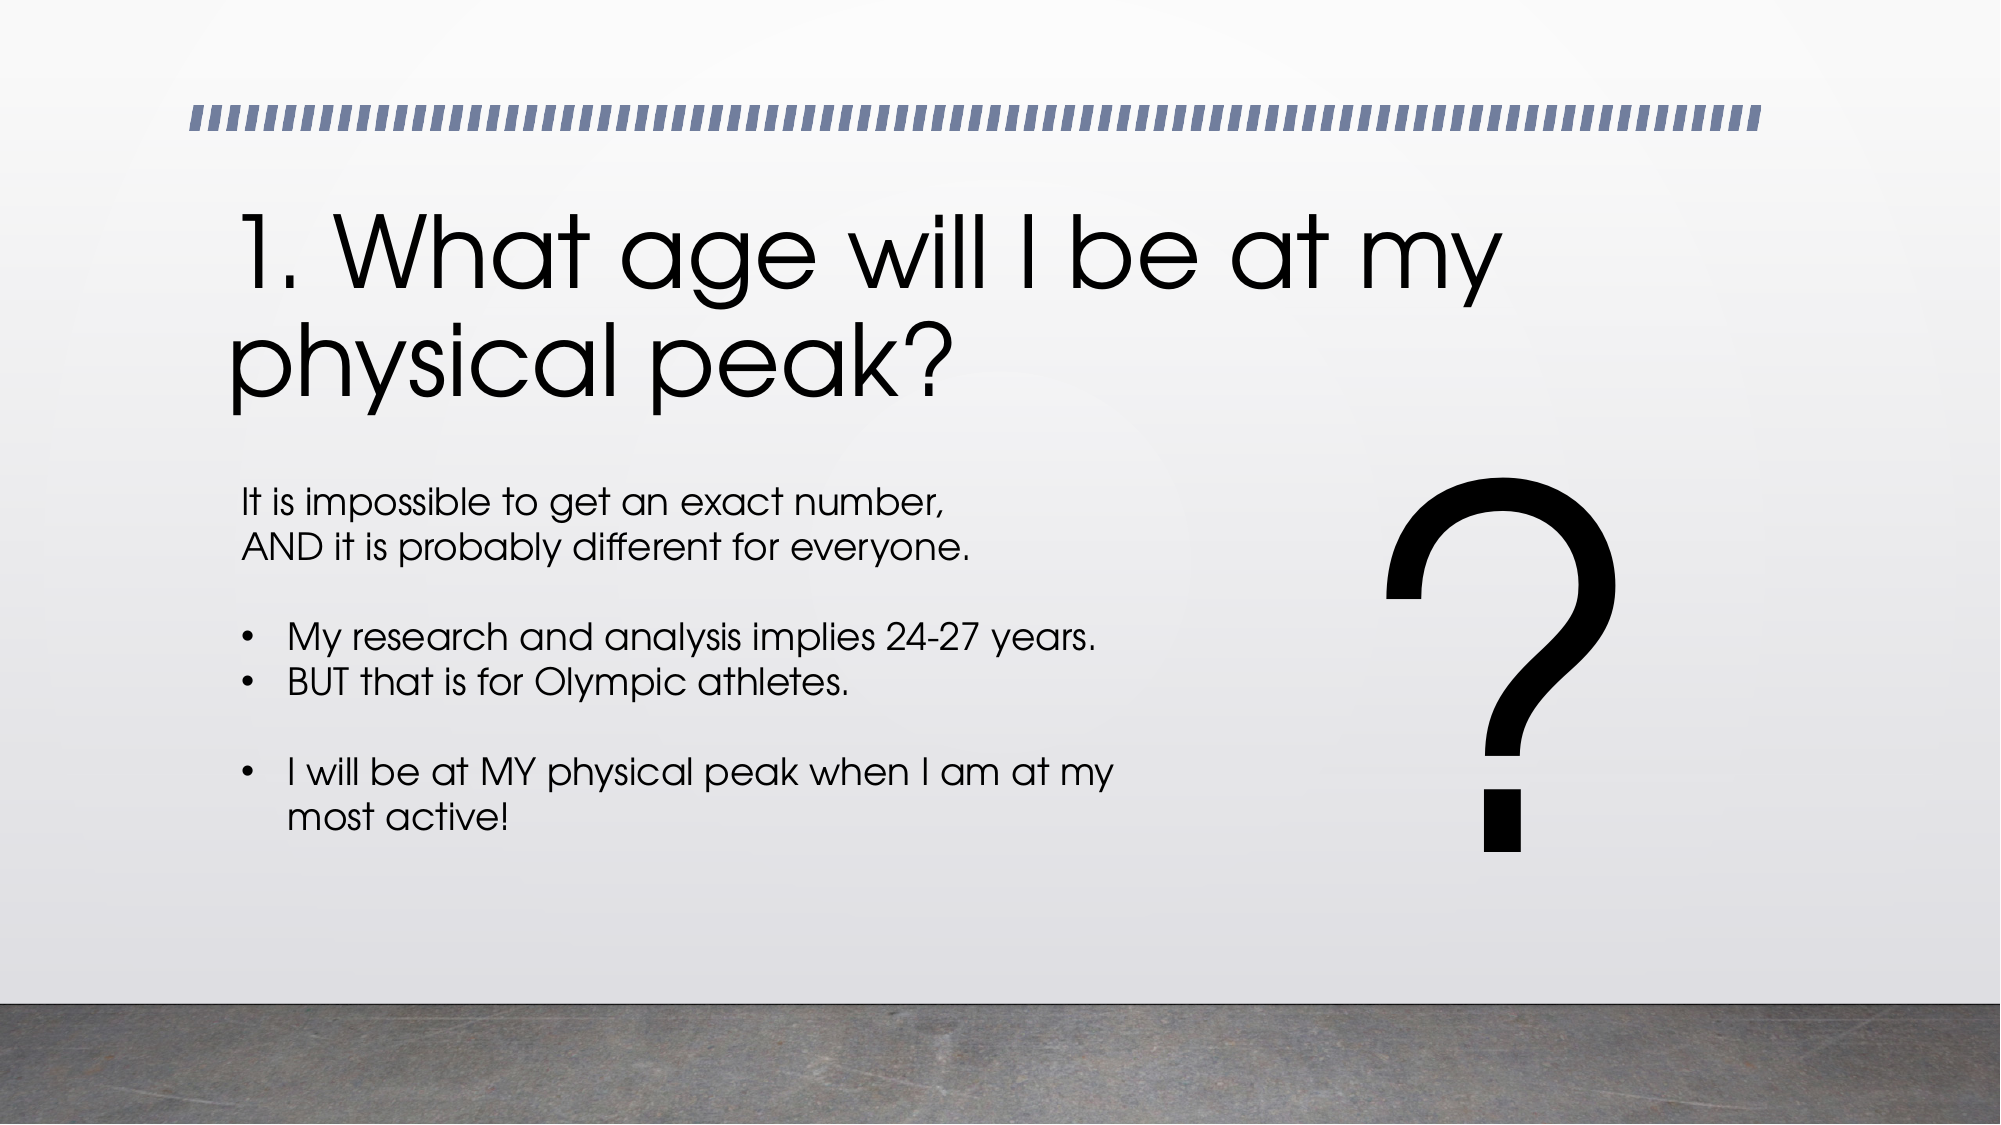

# 1. What age will I be at my physical peak?
?
It is impossible to get an exact number,
AND it is probably different for everyone.

My research and analysis implies 24-27 years.
BUT that is for Olympic athletes.

I will be at MY physical peak when I am at my most active!